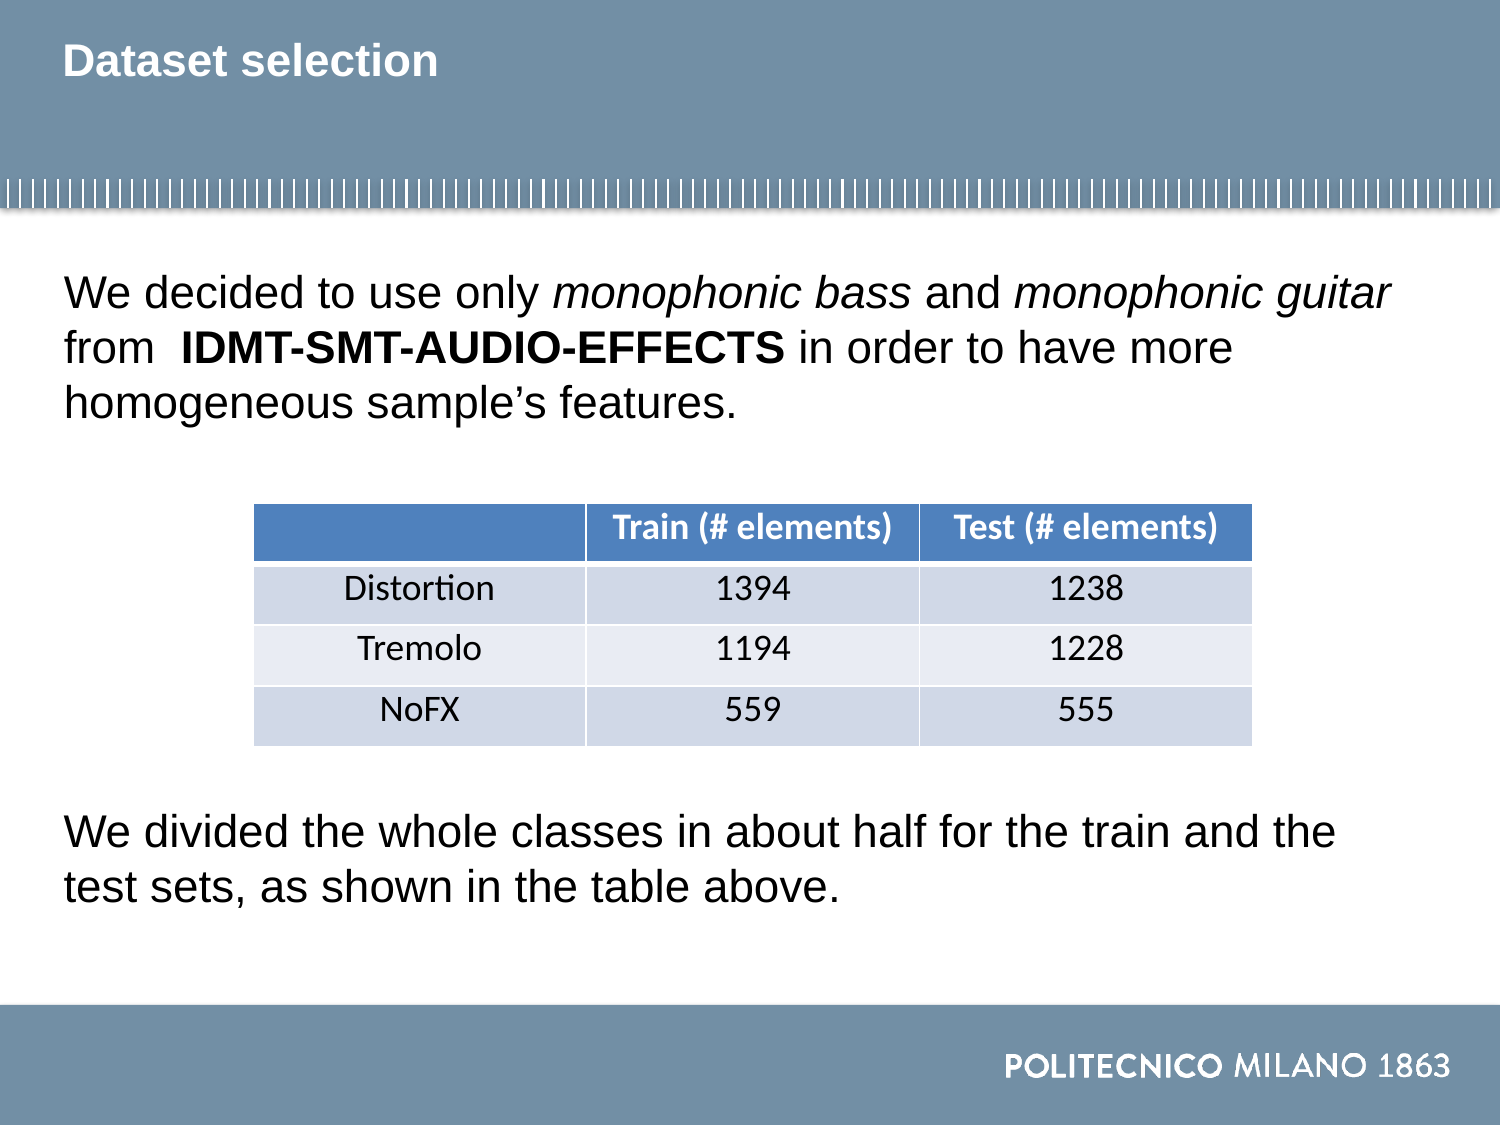

# Dataset selection
We decided to use only monophonic bass and monophonic guitar from  IDMT-SMT-AUDIO-EFFECTS in order to have more homogeneous sample’s features.

|  | Train (# elements) | Test (# elements) |
| --- | --- | --- |
| Distortion | 1394 | 1238 |
| Tremolo | 1194 | 1228 |
| NoFX | 559 | 555 |
We divided the whole classes in about half for the train and the test sets, as shown in the table above.